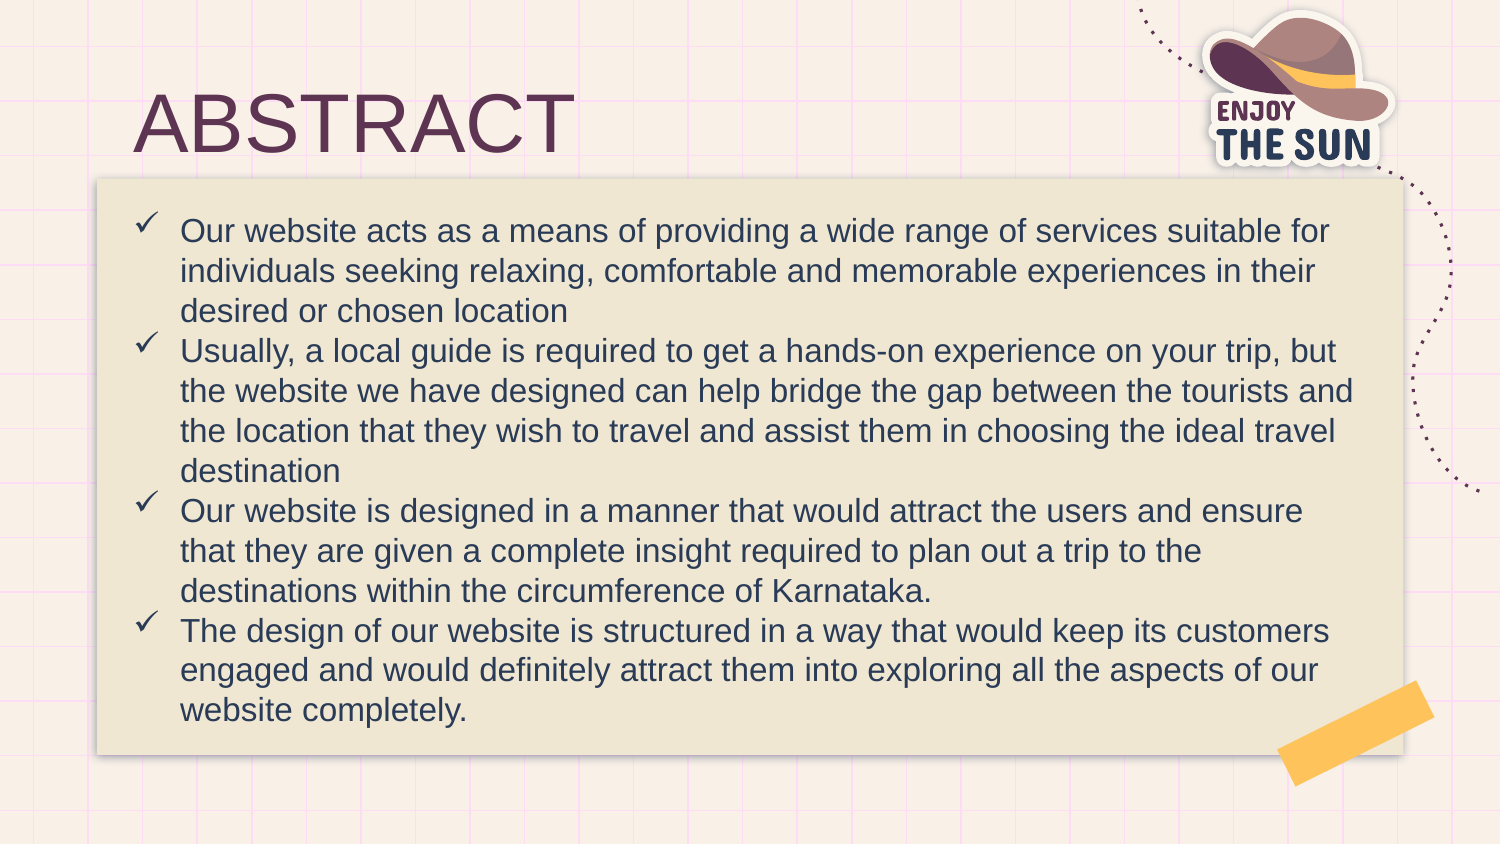

# ABSTRACT
Our website acts as a means of providing a wide range of services suitable for individuals seeking relaxing, comfortable and memorable experiences in their desired or chosen location
Usually, a local guide is required to get a hands-on experience on your trip, but the website we have designed can help bridge the gap between the tourists and the location that they wish to travel and assist them in choosing the ideal travel destination
Our website is designed in a manner that would attract the users and ensure that they are given a complete insight required to plan out a trip to the destinations within the circumference of Karnataka.
The design of our website is structured in a way that would keep its customers engaged and would definitely attract them into exploring all the aspects of our website completely.